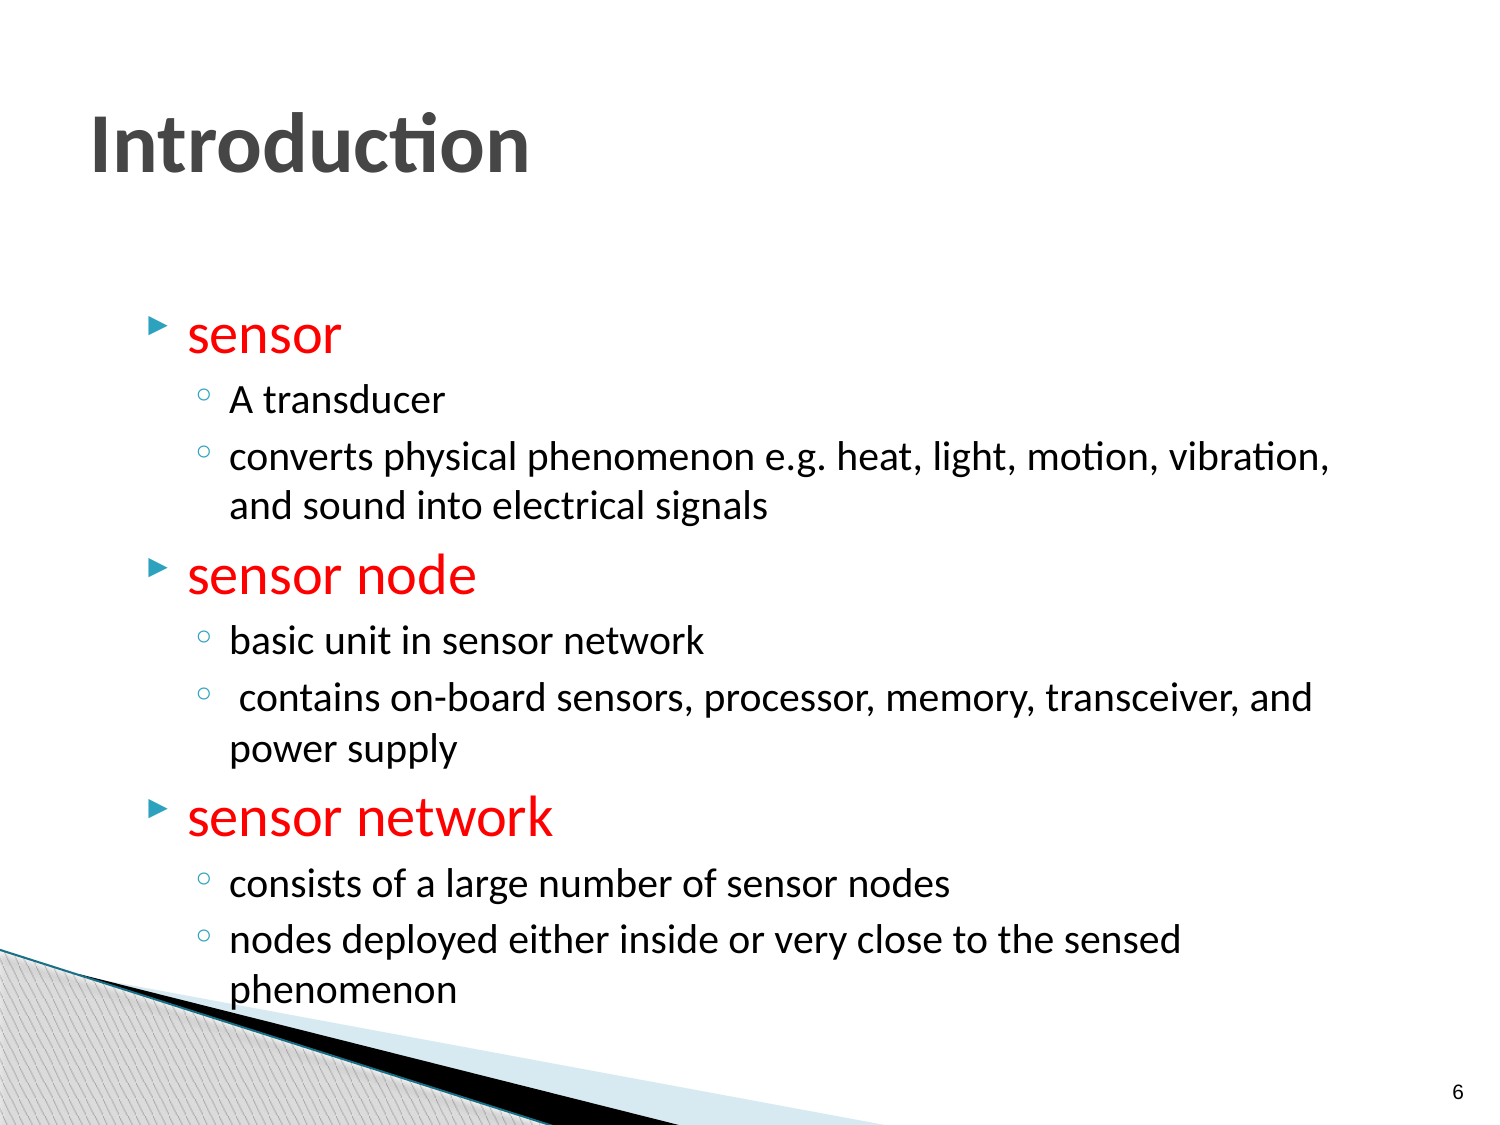

# Introduction
sensor
A transducer
converts physical phenomenon e.g. heat, light, motion, vibration, and sound into electrical signals
sensor node
basic unit in sensor network
 contains on-board sensors, processor, memory, transceiver, and power supply
sensor network
consists of a large number of sensor nodes
nodes deployed either inside or very close to the sensed phenomenon
6